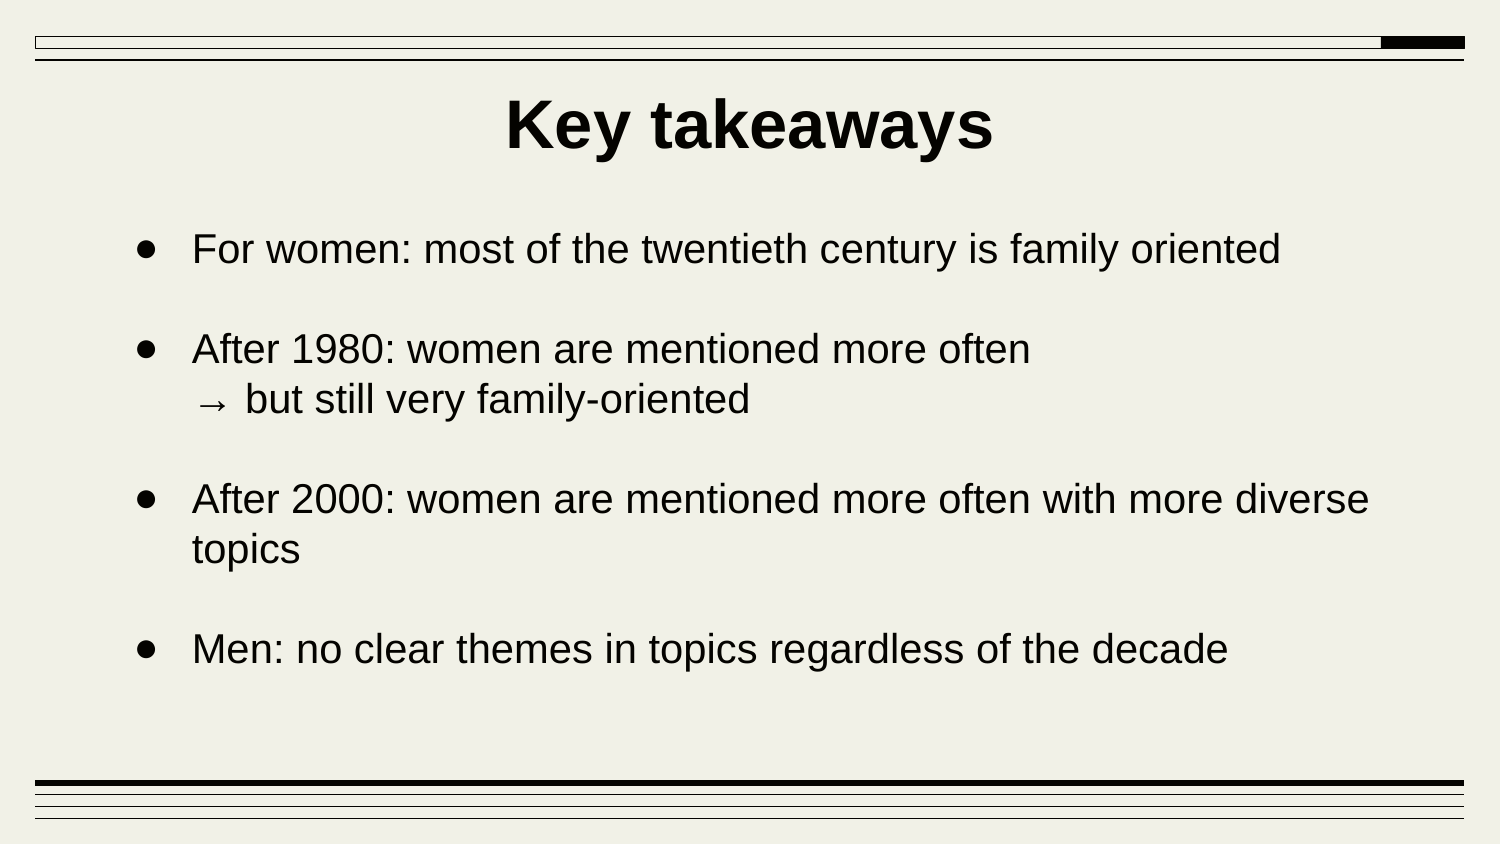

# Key takeaways
For women: most of the twentieth century is family oriented

After 1980: women are mentioned more often
→ but still very family-oriented
After 2000: women are mentioned more often with more diverse topics
Men: no clear themes in topics regardless of the decade